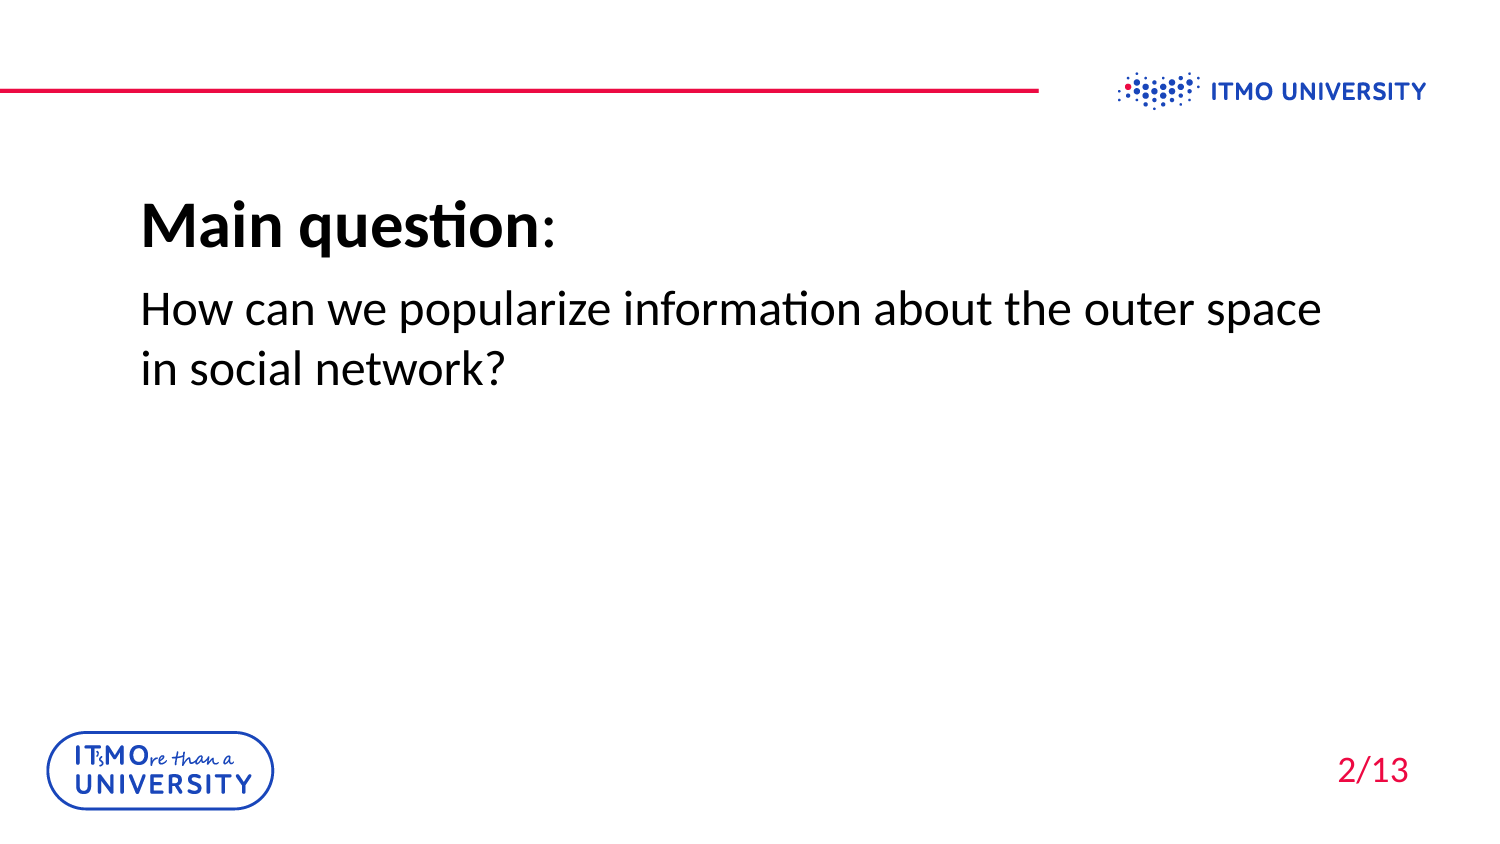

# Main question:
How can we popularize information about the outer space in social network?
2/13